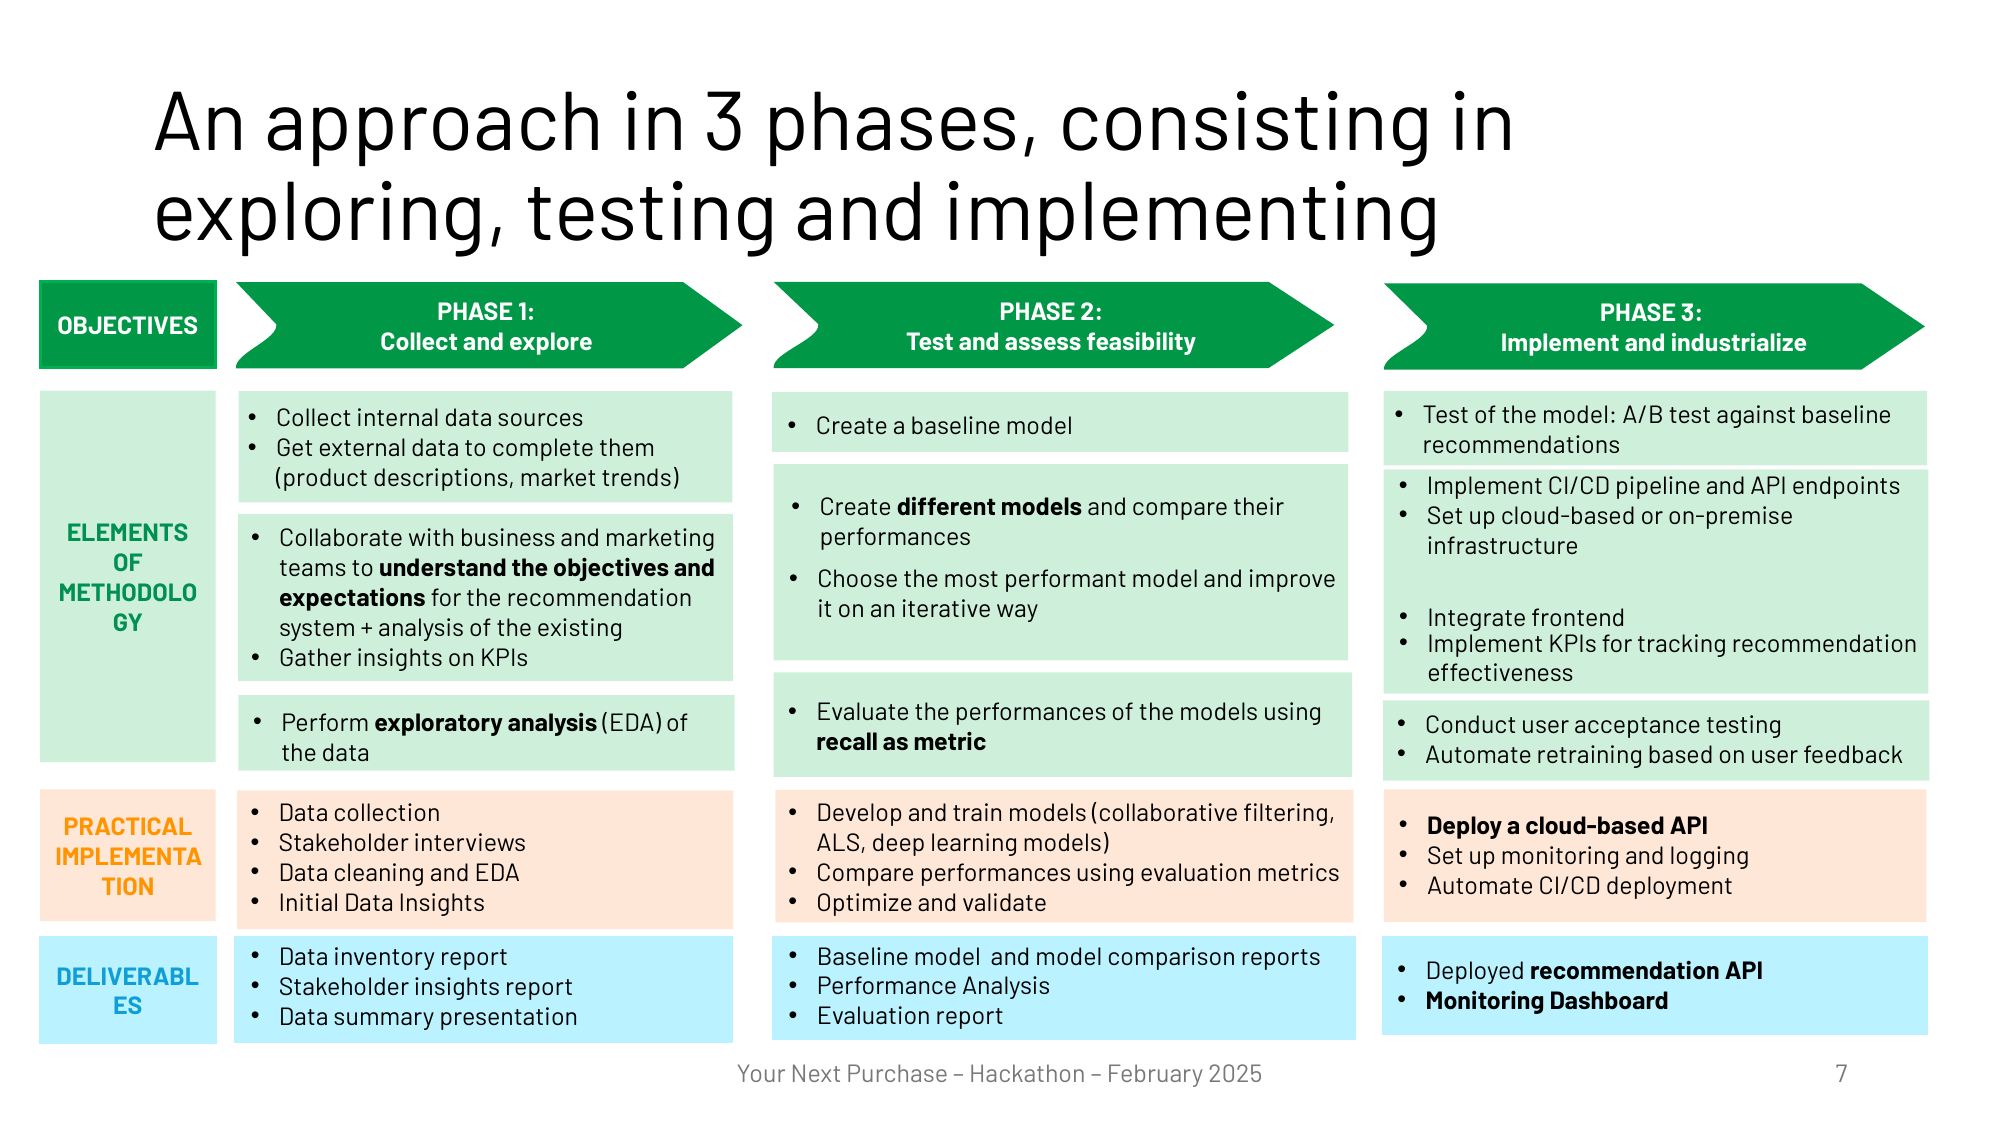

# An approach in 3 phases, consisting in exploring, testing and implementing
OBJECTIVES
PHASE 2:
Test and assess feasibility
PHASE 1:
Collect and explore
PHASE 3:
Implement and industrialize
ELEMENTS OF METHODOLOGY

Test of the model: A/B test against baseline recommendations

Collect internal data sources
Get external data to complete them (product descriptions, market trends)
Create a baseline model

Implement CI/CD pipeline and API endpoints
Set up cloud-based or on-premise infrastructure

Create different models and compare their performances

Collaborate with business and marketing teams to understand the objectives and expectations for the recommendation system + analysis of the existing
Gather insights on KPIs
Choose the most performant model and improve it on an iterative way
Integrate frontend
Implement KPIs for tracking recommendation effectiveness

Evaluate the performances of the models using recall as metric

Perform exploratory analysis (EDA) of the data

Conduct user acceptance testing
Automate retraining based on user feedback
PRACTICAL IMPLEMENTATION
Data collection
Stakeholder interviews
Data cleaning and EDA
Initial Data Insights
Develop and train models (collaborative filtering, ALS, deep learning models)
Compare performances using evaluation metrics
Optimize and validate

Deploy a cloud-based API
Set up monitoring and logging
Automate CI/CD deployment
Baseline model  and model comparison reports
Performance Analysis
Evaluation report
Data inventory report
Stakeholder insights report
Data summary presentation
DELIVERABLES

Deployed recommendation API
Monitoring Dashboard
Your Next Purchase – Hackathon – February 2025
7